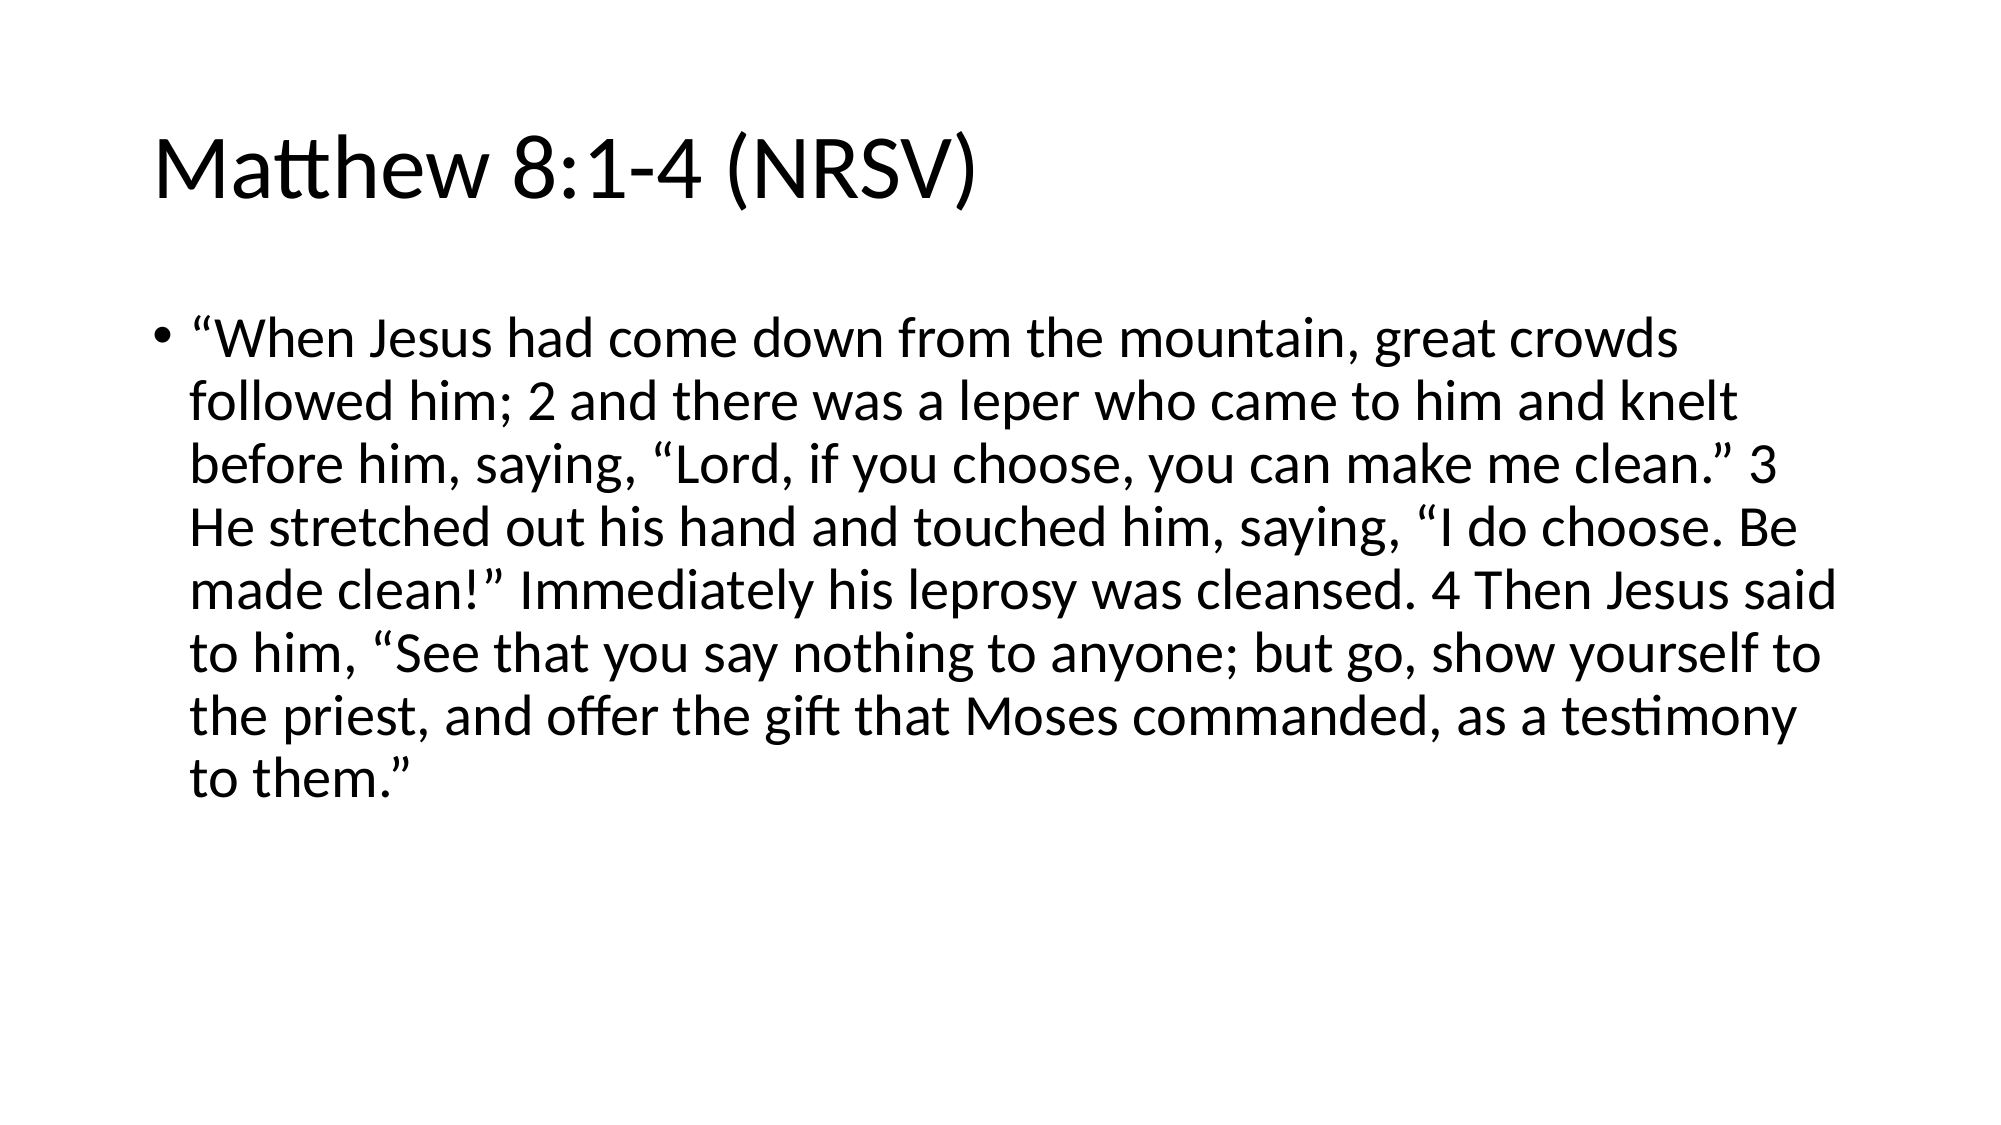

# Matthew 8:1-4 (NRSV)
“When Jesus had come down from the mountain, great crowds followed him; 2 and there was a leper who came to him and knelt before him, saying, “Lord, if you choose, you can make me clean.” 3 He stretched out his hand and touched him, saying, “I do choose. Be made clean!” Immediately his leprosy was cleansed. 4 Then Jesus said to him, “See that you say nothing to anyone; but go, show yourself to the priest, and offer the gift that Moses commanded, as a testimony to them.”